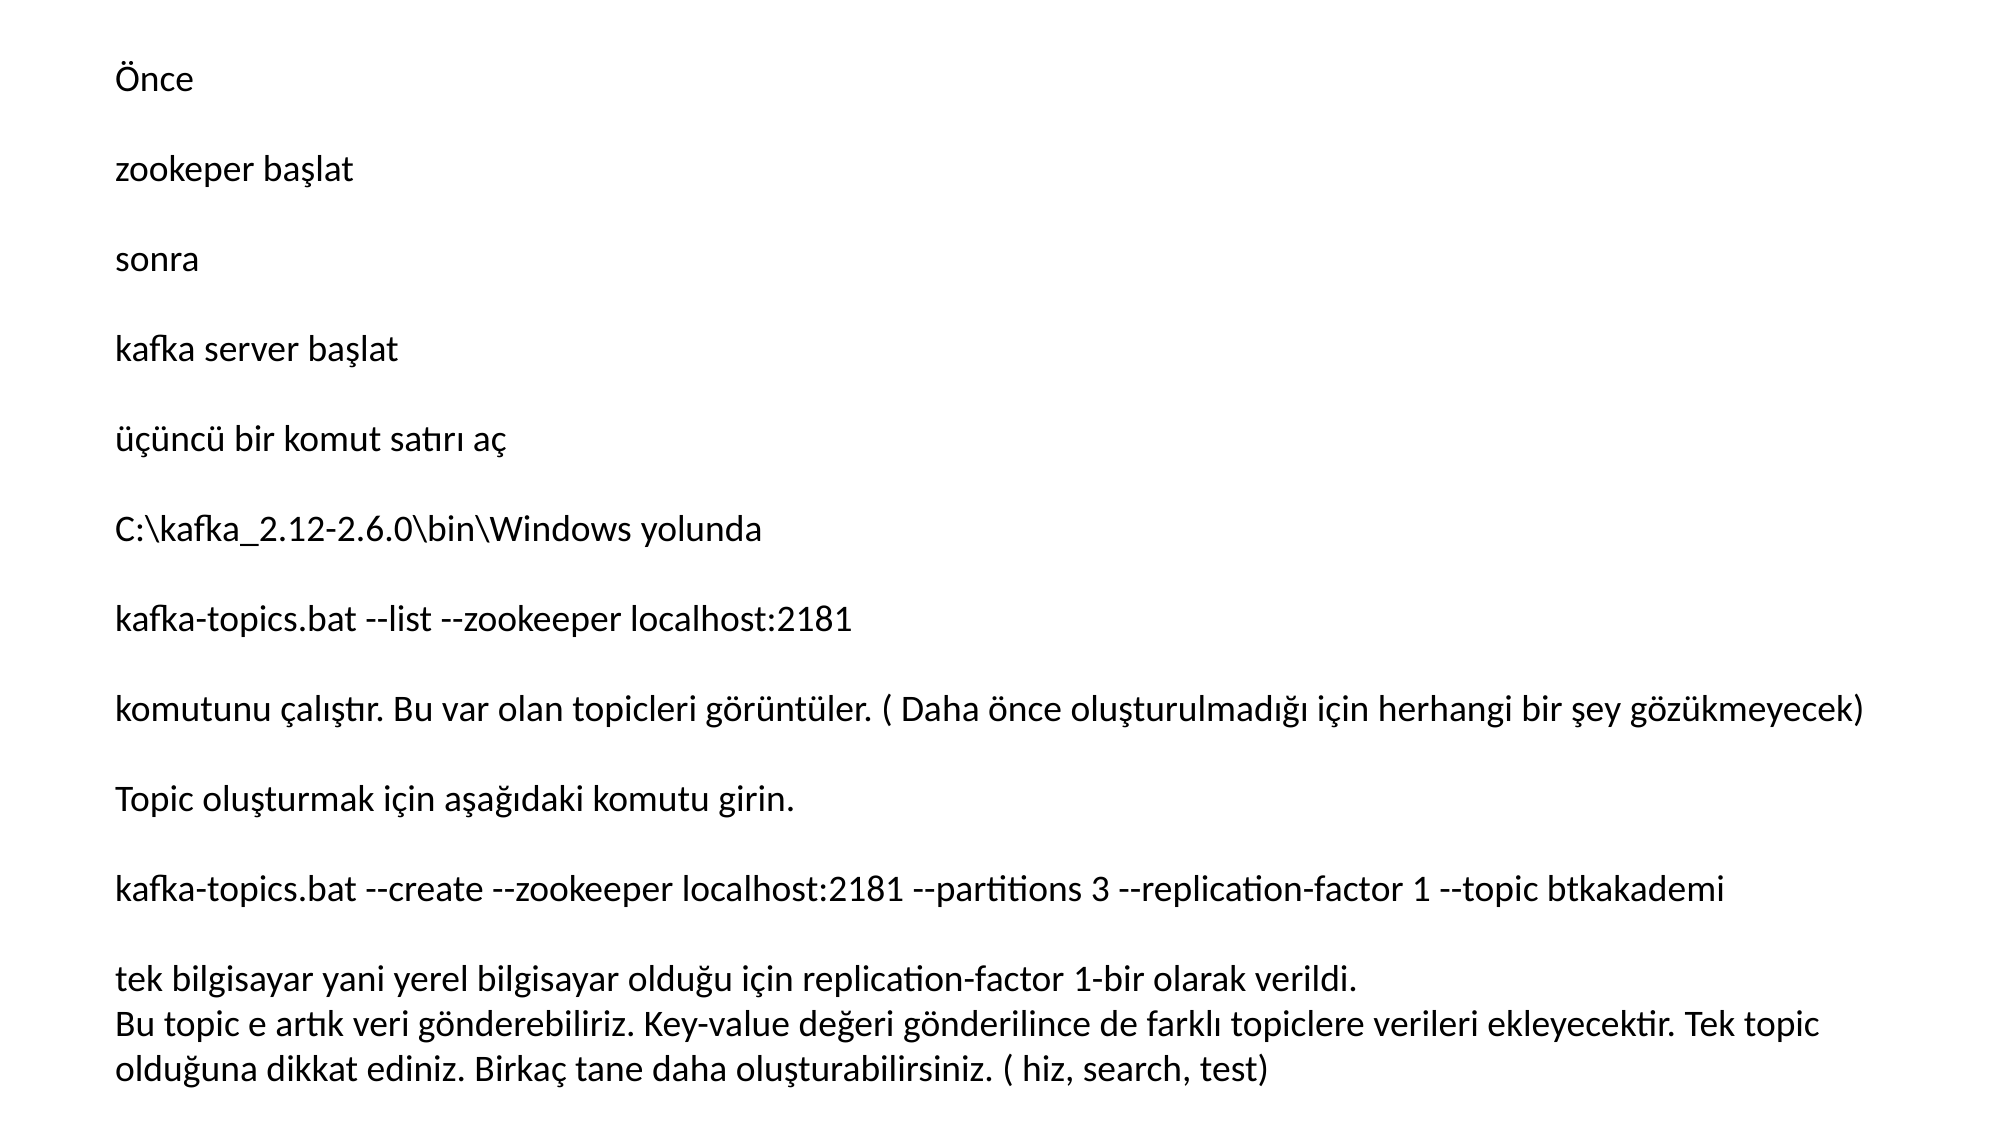

Önce

zookeper başlat

sonra

kafka server başlat

üçüncü bir komut satırı aç

C:\kafka_2.12-2.6.0\bin\Windows yolunda

kafka-topics.bat --list --zookeeper localhost:2181

komutunu çalıştır. Bu var olan topicleri görüntüler. ( Daha önce oluşturulmadığı için herhangi bir şey gözükmeyecek)

Topic oluşturmak için aşağıdaki komutu girin.

kafka-topics.bat --create --zookeeper localhost:2181 --partitions 3 --replication-factor 1 --topic btkakademi

tek bilgisayar yani yerel bilgisayar olduğu için replication-factor 1-bir olarak verildi.
Bu topic e artık veri gönderebiliriz. Key-value değeri gönderilince de farklı topiclere verileri ekleyecektir. Tek topic olduğuna dikkat ediniz. Birkaç tane daha oluşturabilirsiniz. ( hiz, search, test)